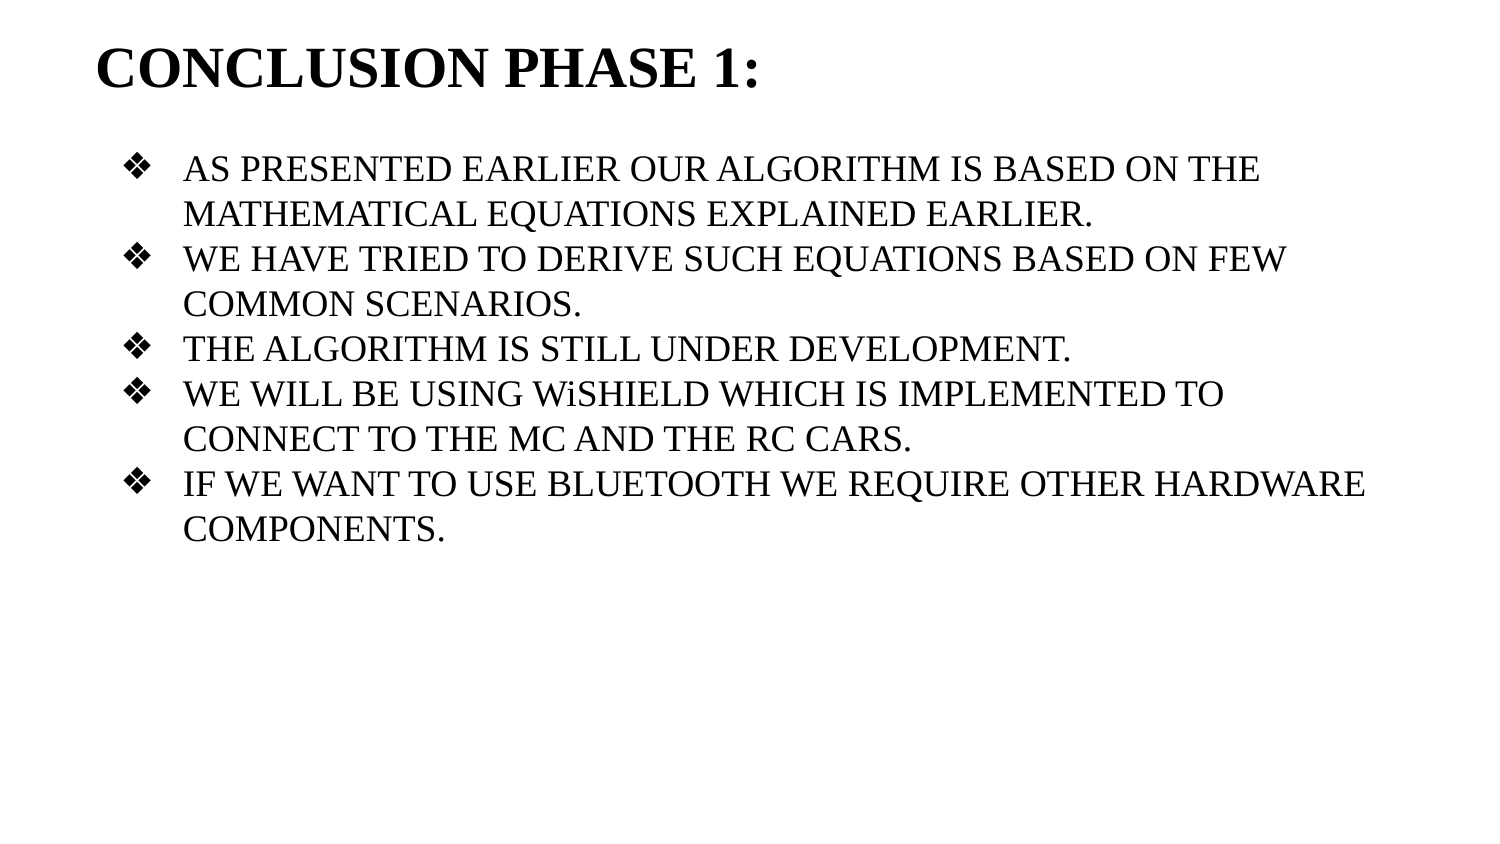

# CONCLUSION PHASE 1:
AS PRESENTED EARLIER OUR ALGORITHM IS BASED ON THE MATHEMATICAL EQUATIONS EXPLAINED EARLIER.
WE HAVE TRIED TO DERIVE SUCH EQUATIONS BASED ON FEW COMMON SCENARIOS.
THE ALGORITHM IS STILL UNDER DEVELOPMENT.
WE WILL BE USING WiSHIELD WHICH IS IMPLEMENTED TO CONNECT TO THE MC AND THE RC CARS.
IF WE WANT TO USE BLUETOOTH WE REQUIRE OTHER HARDWARE COMPONENTS.